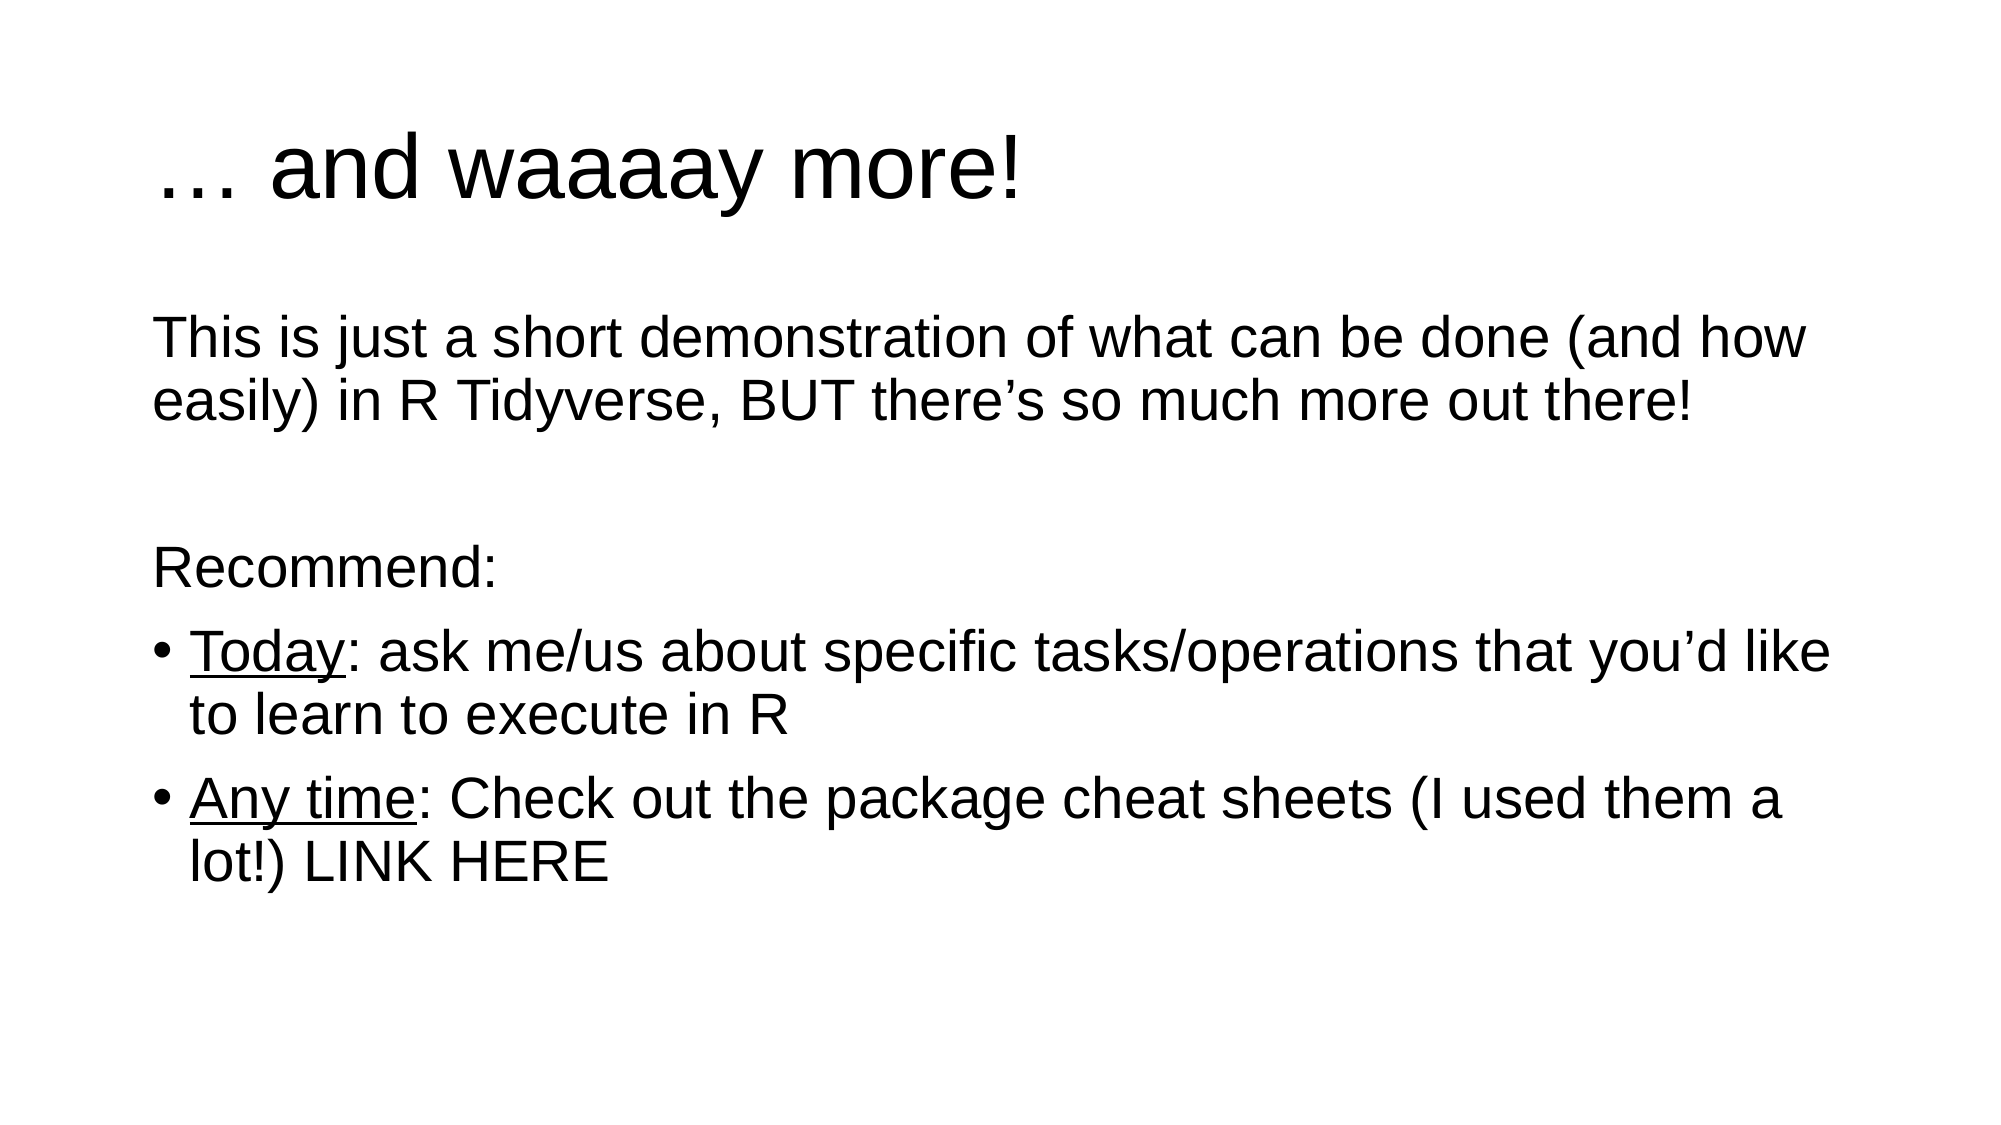

# … and waaaay more!
This is just a short demonstration of what can be done (and how easily) in R Tidyverse, BUT there’s so much more out there!

Recommend:
Today: ask me/us about specific tasks/operations that you’d like to learn to execute in R
Any time: Check out the package cheat sheets (I used them a lot!) LINK HERE